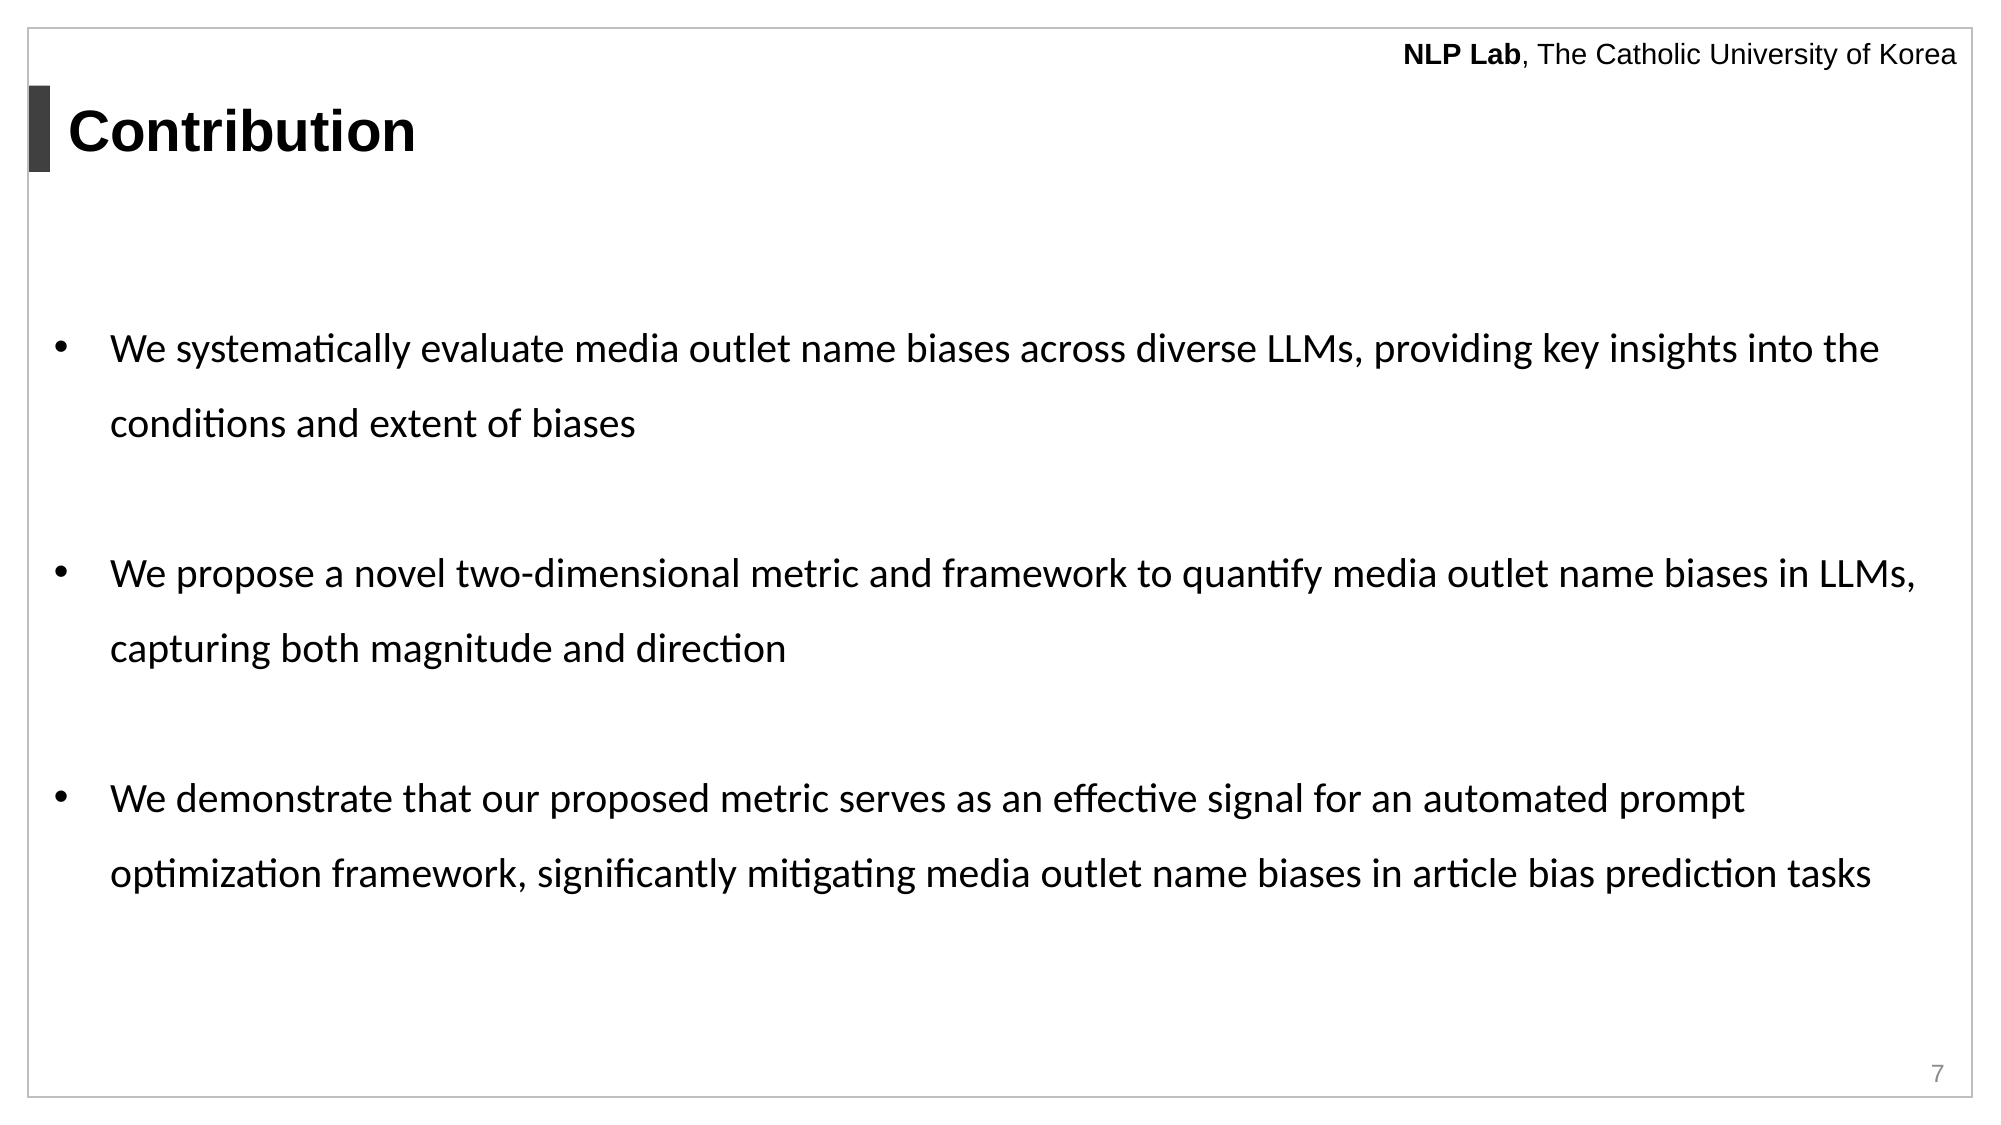

NLP Lab, The Catholic University of Korea

Contribution
We systematically evaluate media outlet name biases across diverse LLMs, providing key insights into the conditions and extent of biases

We propose a novel two-dimensional metric and framework to quantify media outlet name biases in LLMs, capturing both magnitude and direction

We demonstrate that our proposed metric serves as an effective signal for an automated prompt optimization framework, significantly mitigating media outlet name biases in article bias prediction tasks
7